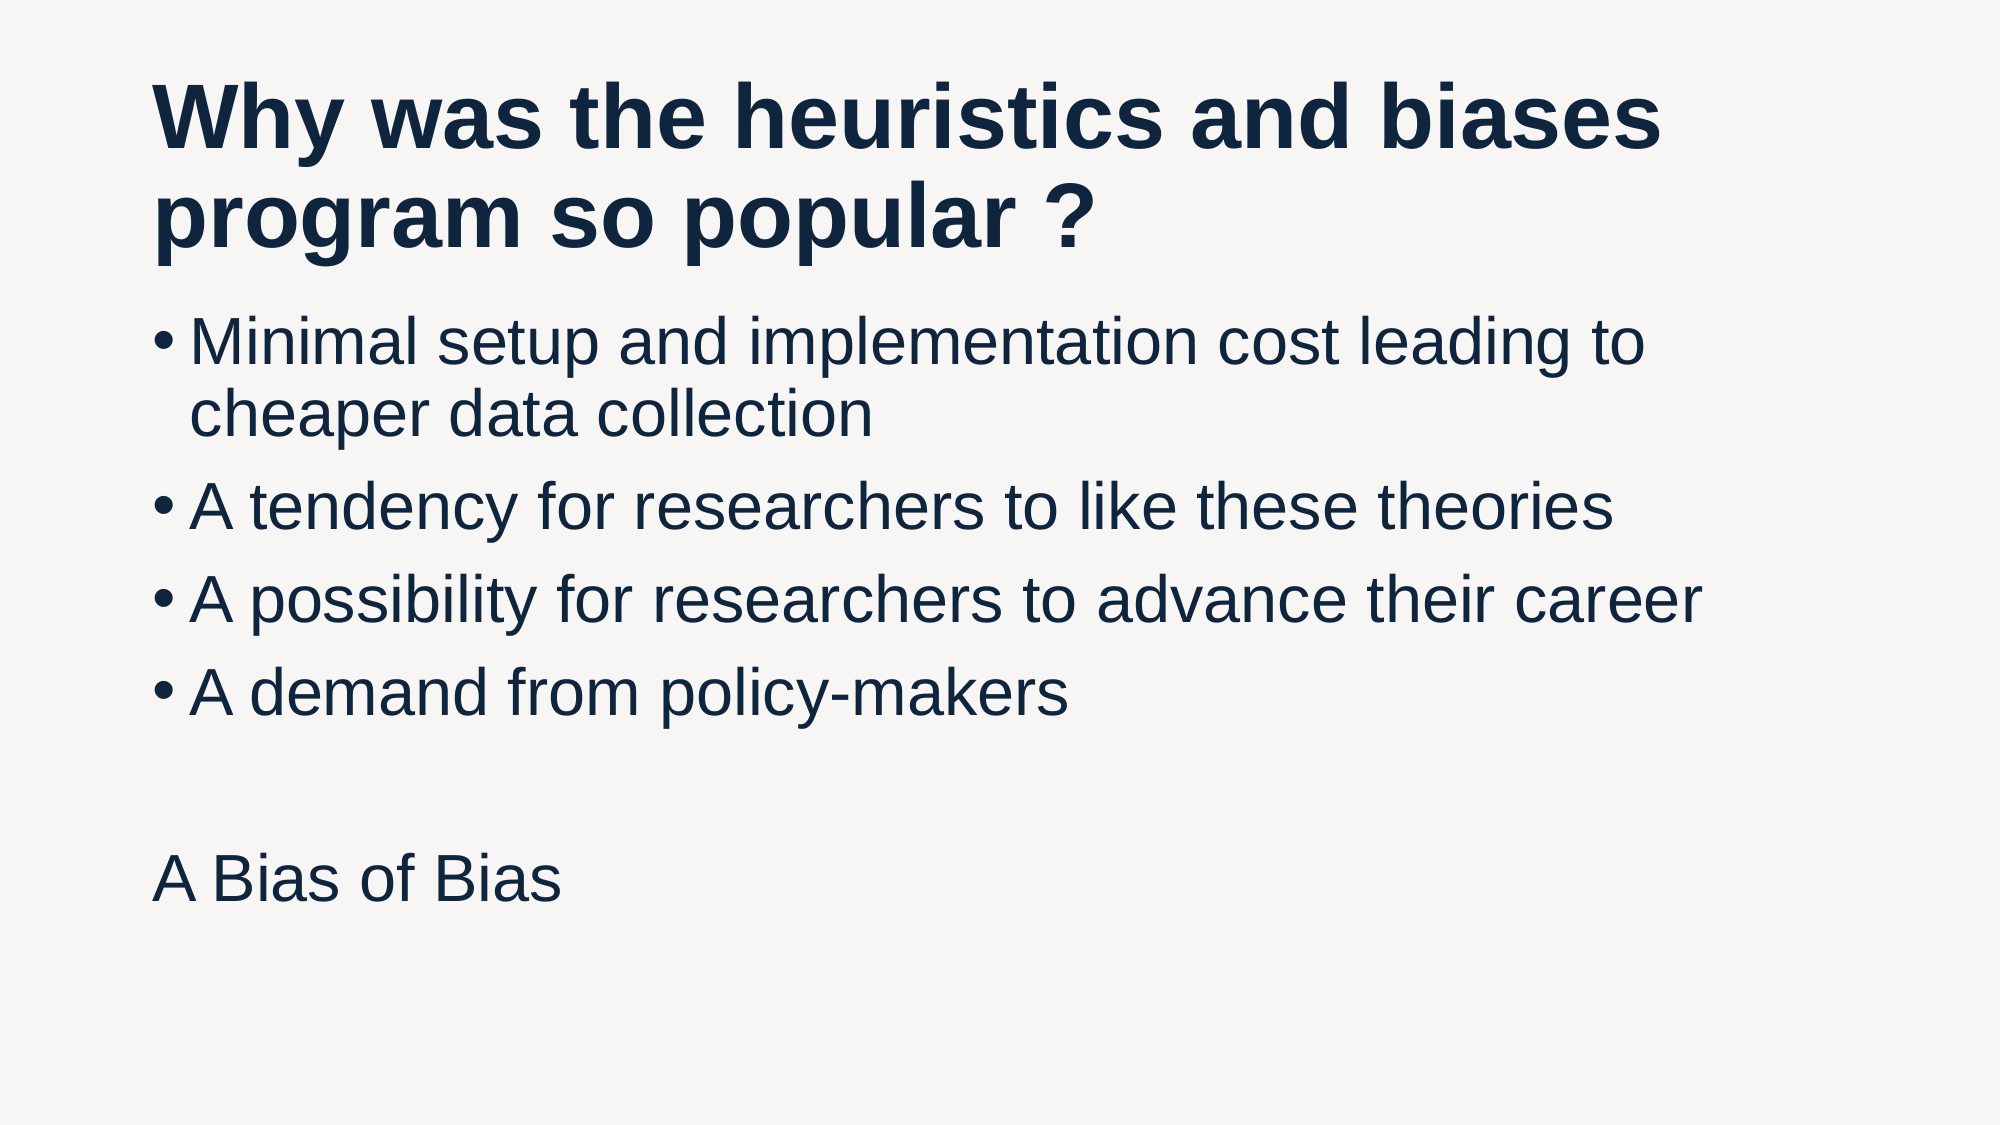

# Why was the heuristics and biases program so popular ?
Minimal setup and implementation cost leading to cheaper data collection
A tendency for researchers to like these theories
A possibility for researchers to advance their career
A demand from policy-makers

A Bias of Bias